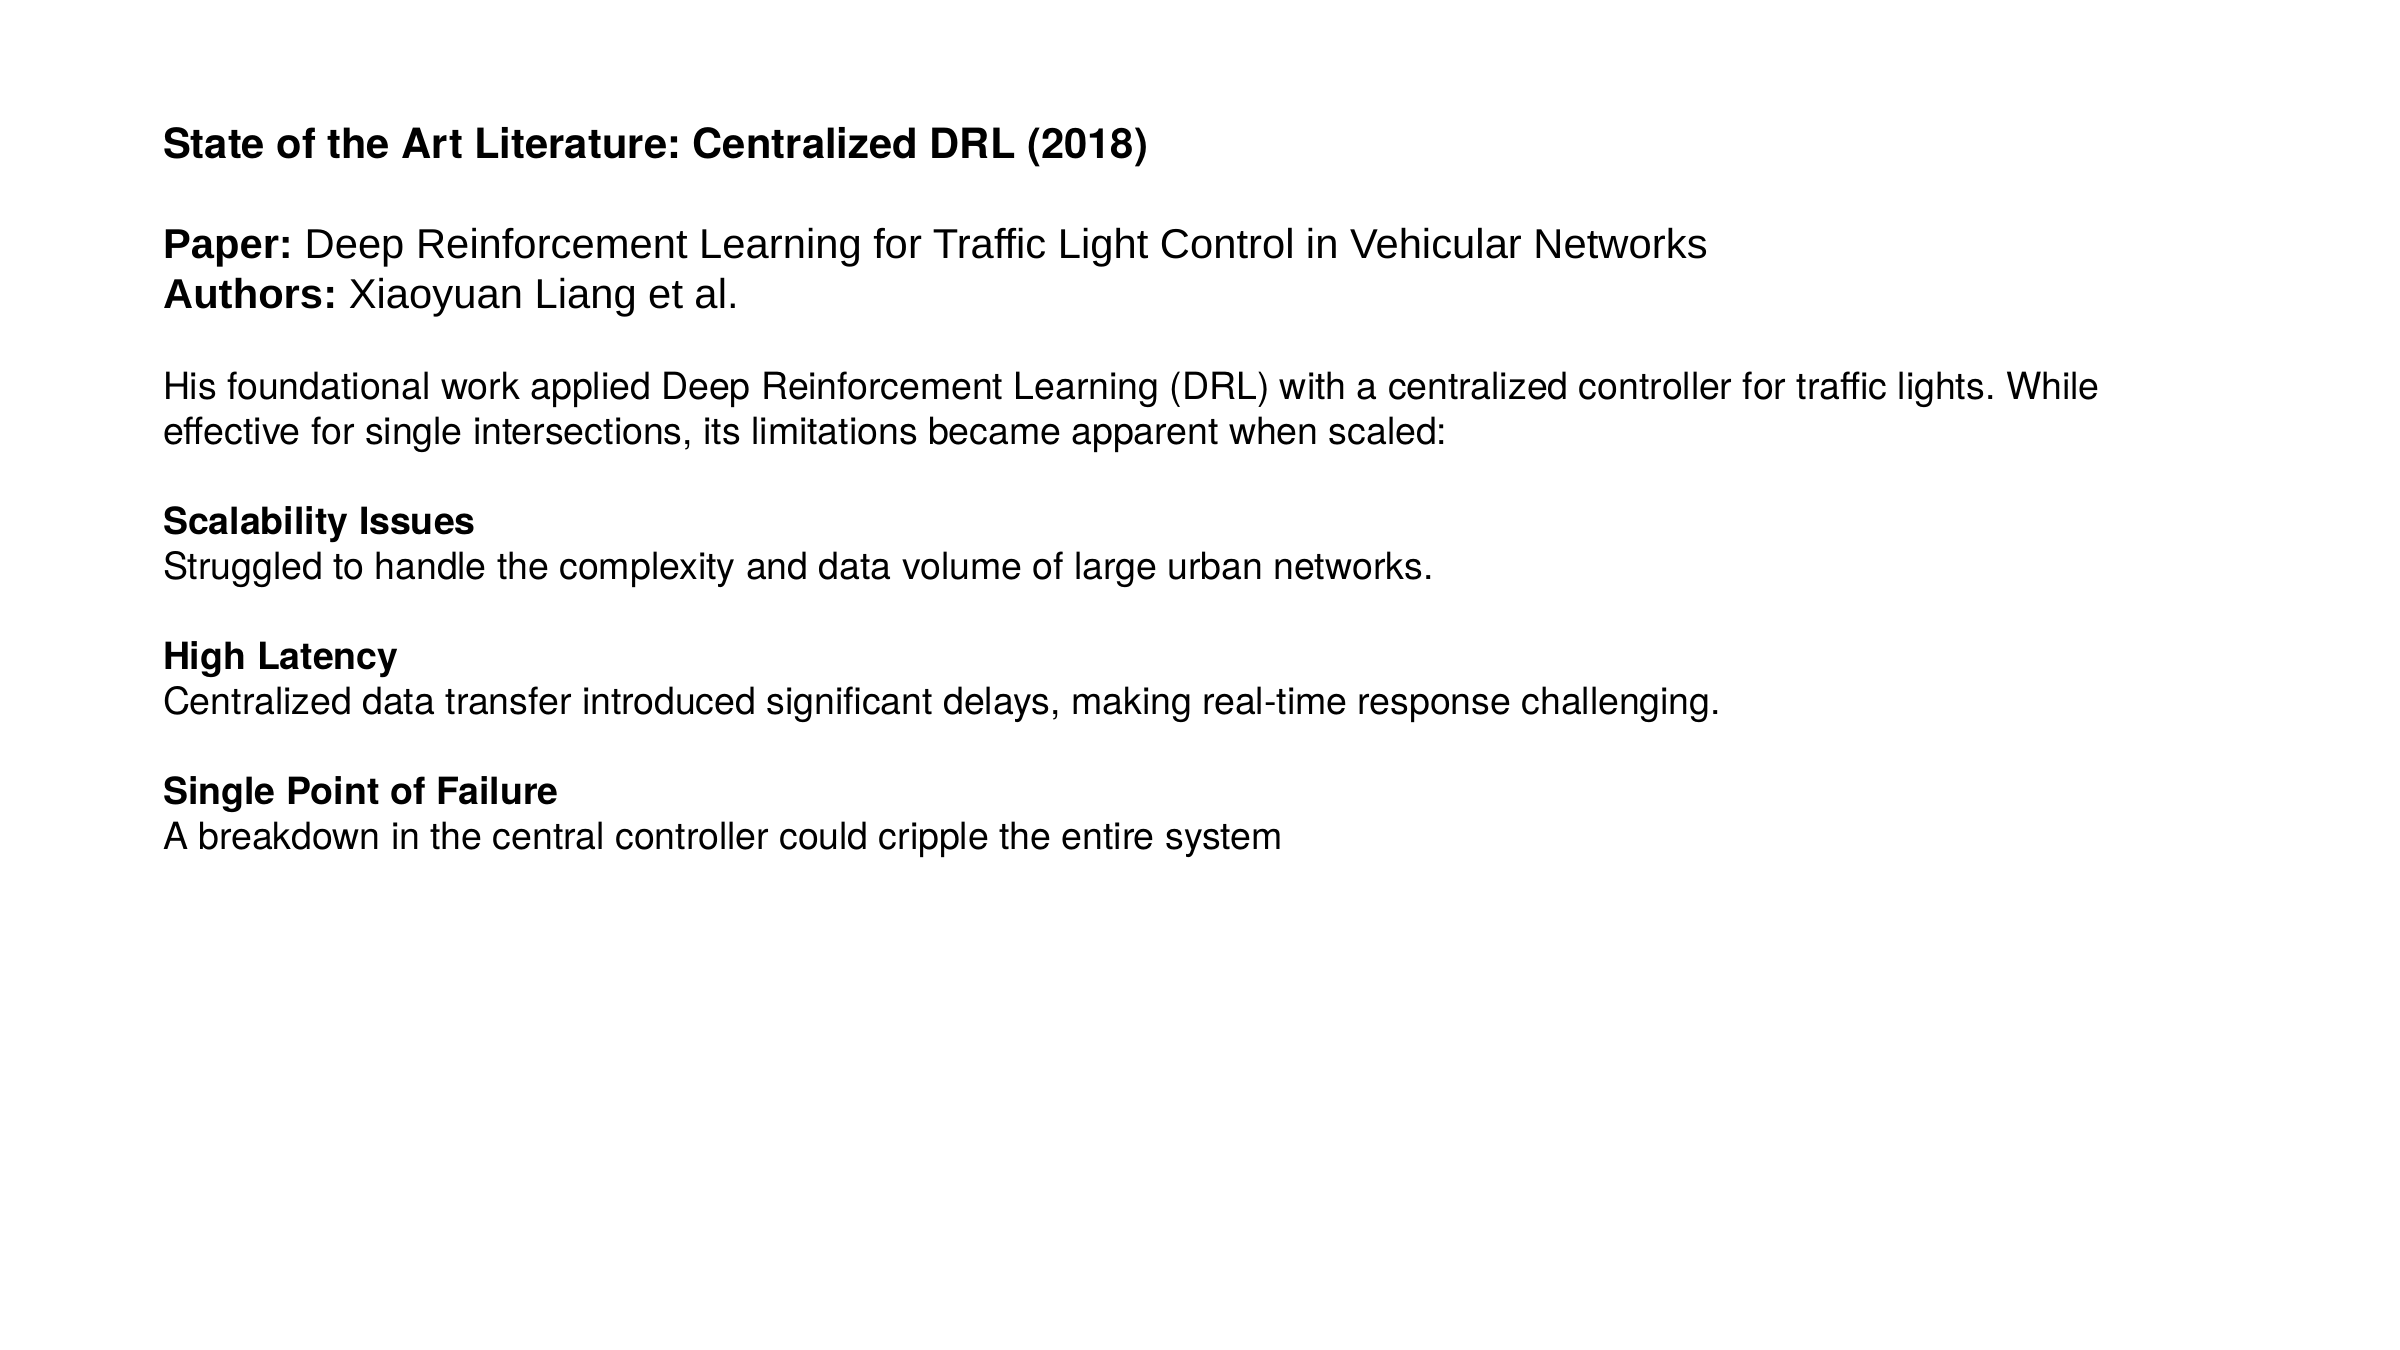

State of the Art Literature: Centralized DRL (2018)

Paper: Deep Reinforcement Learning for Traffic Light Control in Vehicular Networks
Authors: Xiaoyuan Liang et al.

His foundational work applied Deep Reinforcement Learning (DRL) with a centralized controller for traffic lights. While effective for single intersections, its limitations became apparent when scaled:

Scalability Issues
Struggled to handle the complexity and data volume of large urban networks.

High Latency
Centralized data transfer introduced significant delays, making real-time response challenging.

Single Point of Failure
A breakdown in the central controller could cripple the entire system